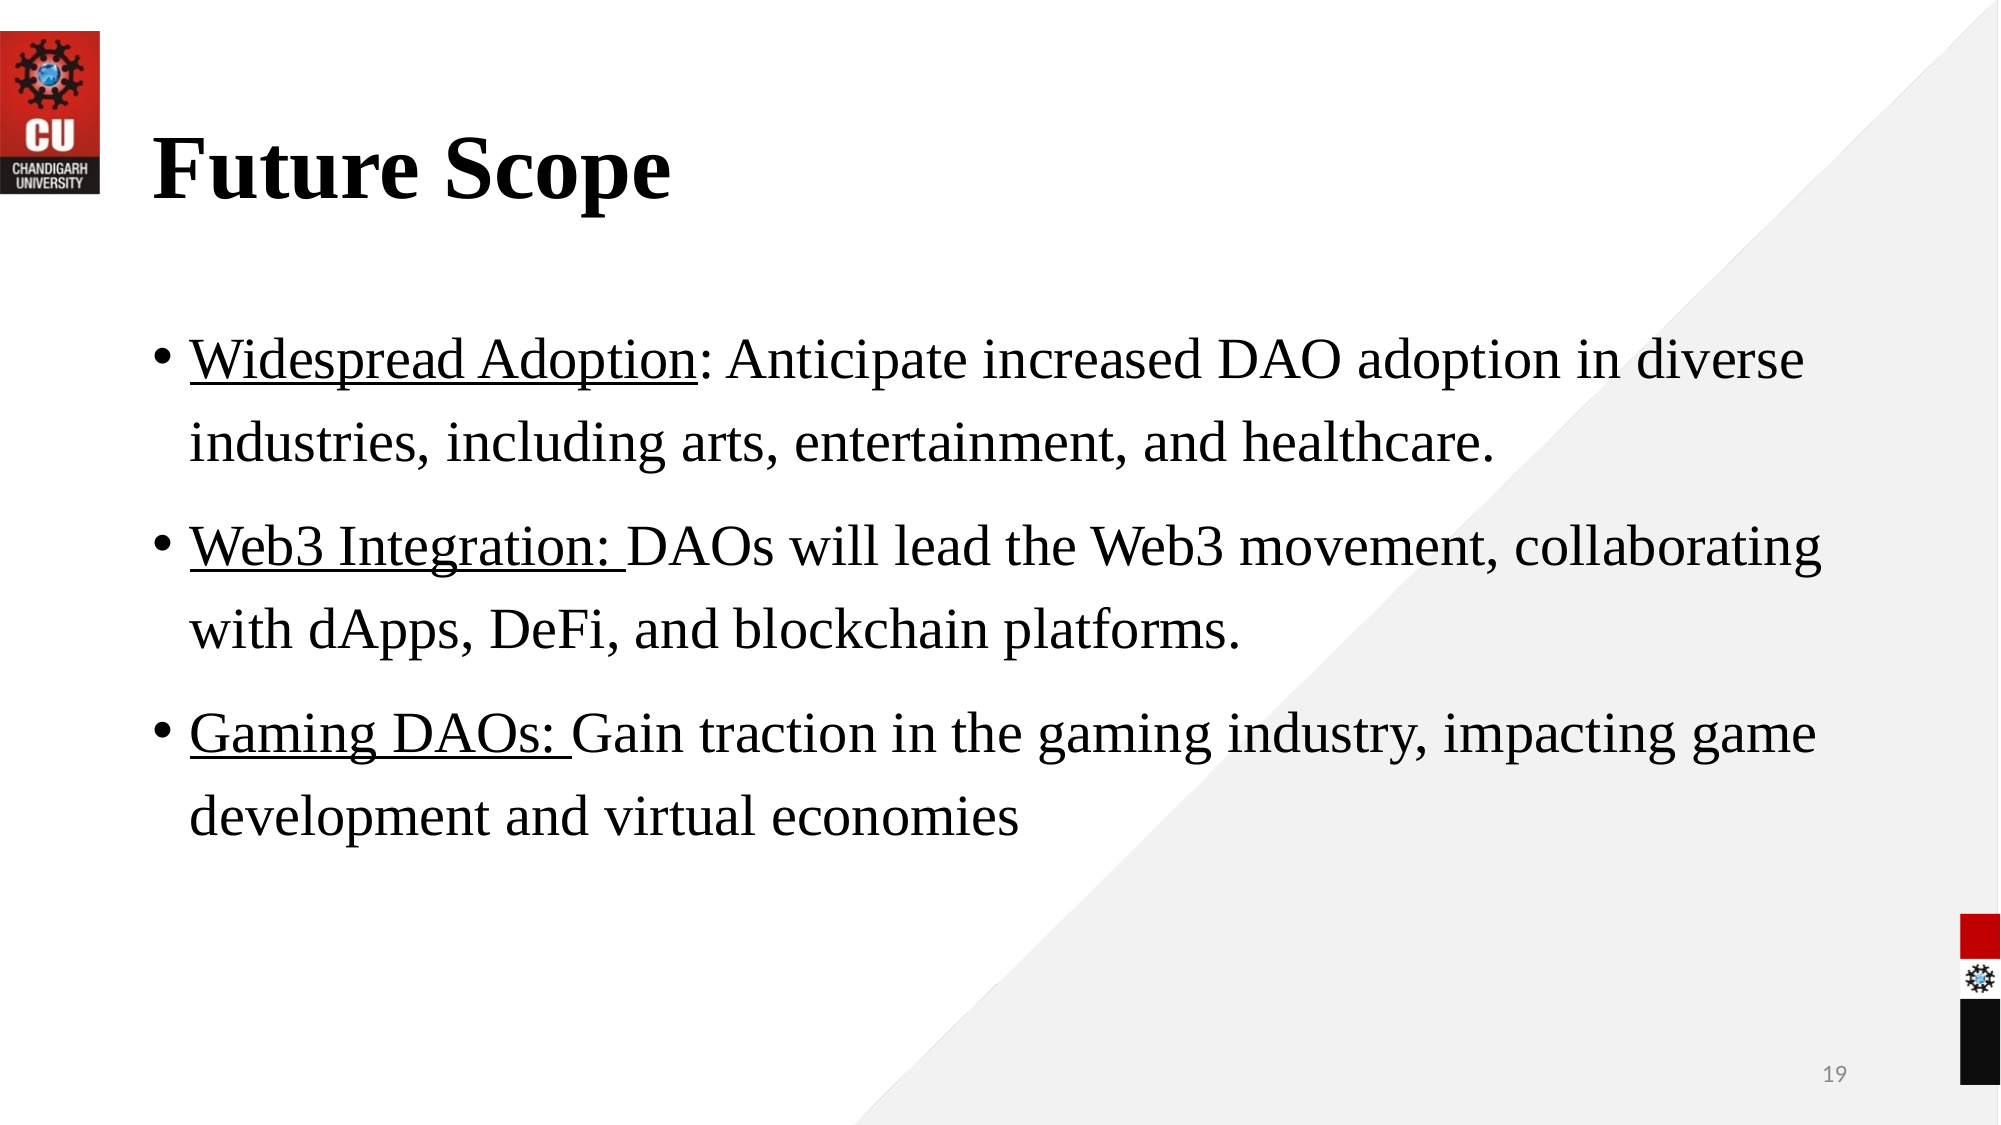

# Future Scope
Widespread Adoption: Anticipate increased DAO adoption in diverse industries, including arts, entertainment, and healthcare.
Web3 Integration: DAOs will lead the Web3 movement, collaborating with dApps, DeFi, and blockchain platforms.
Gaming DAOs: Gain traction in the gaming industry, impacting game development and virtual economies

19